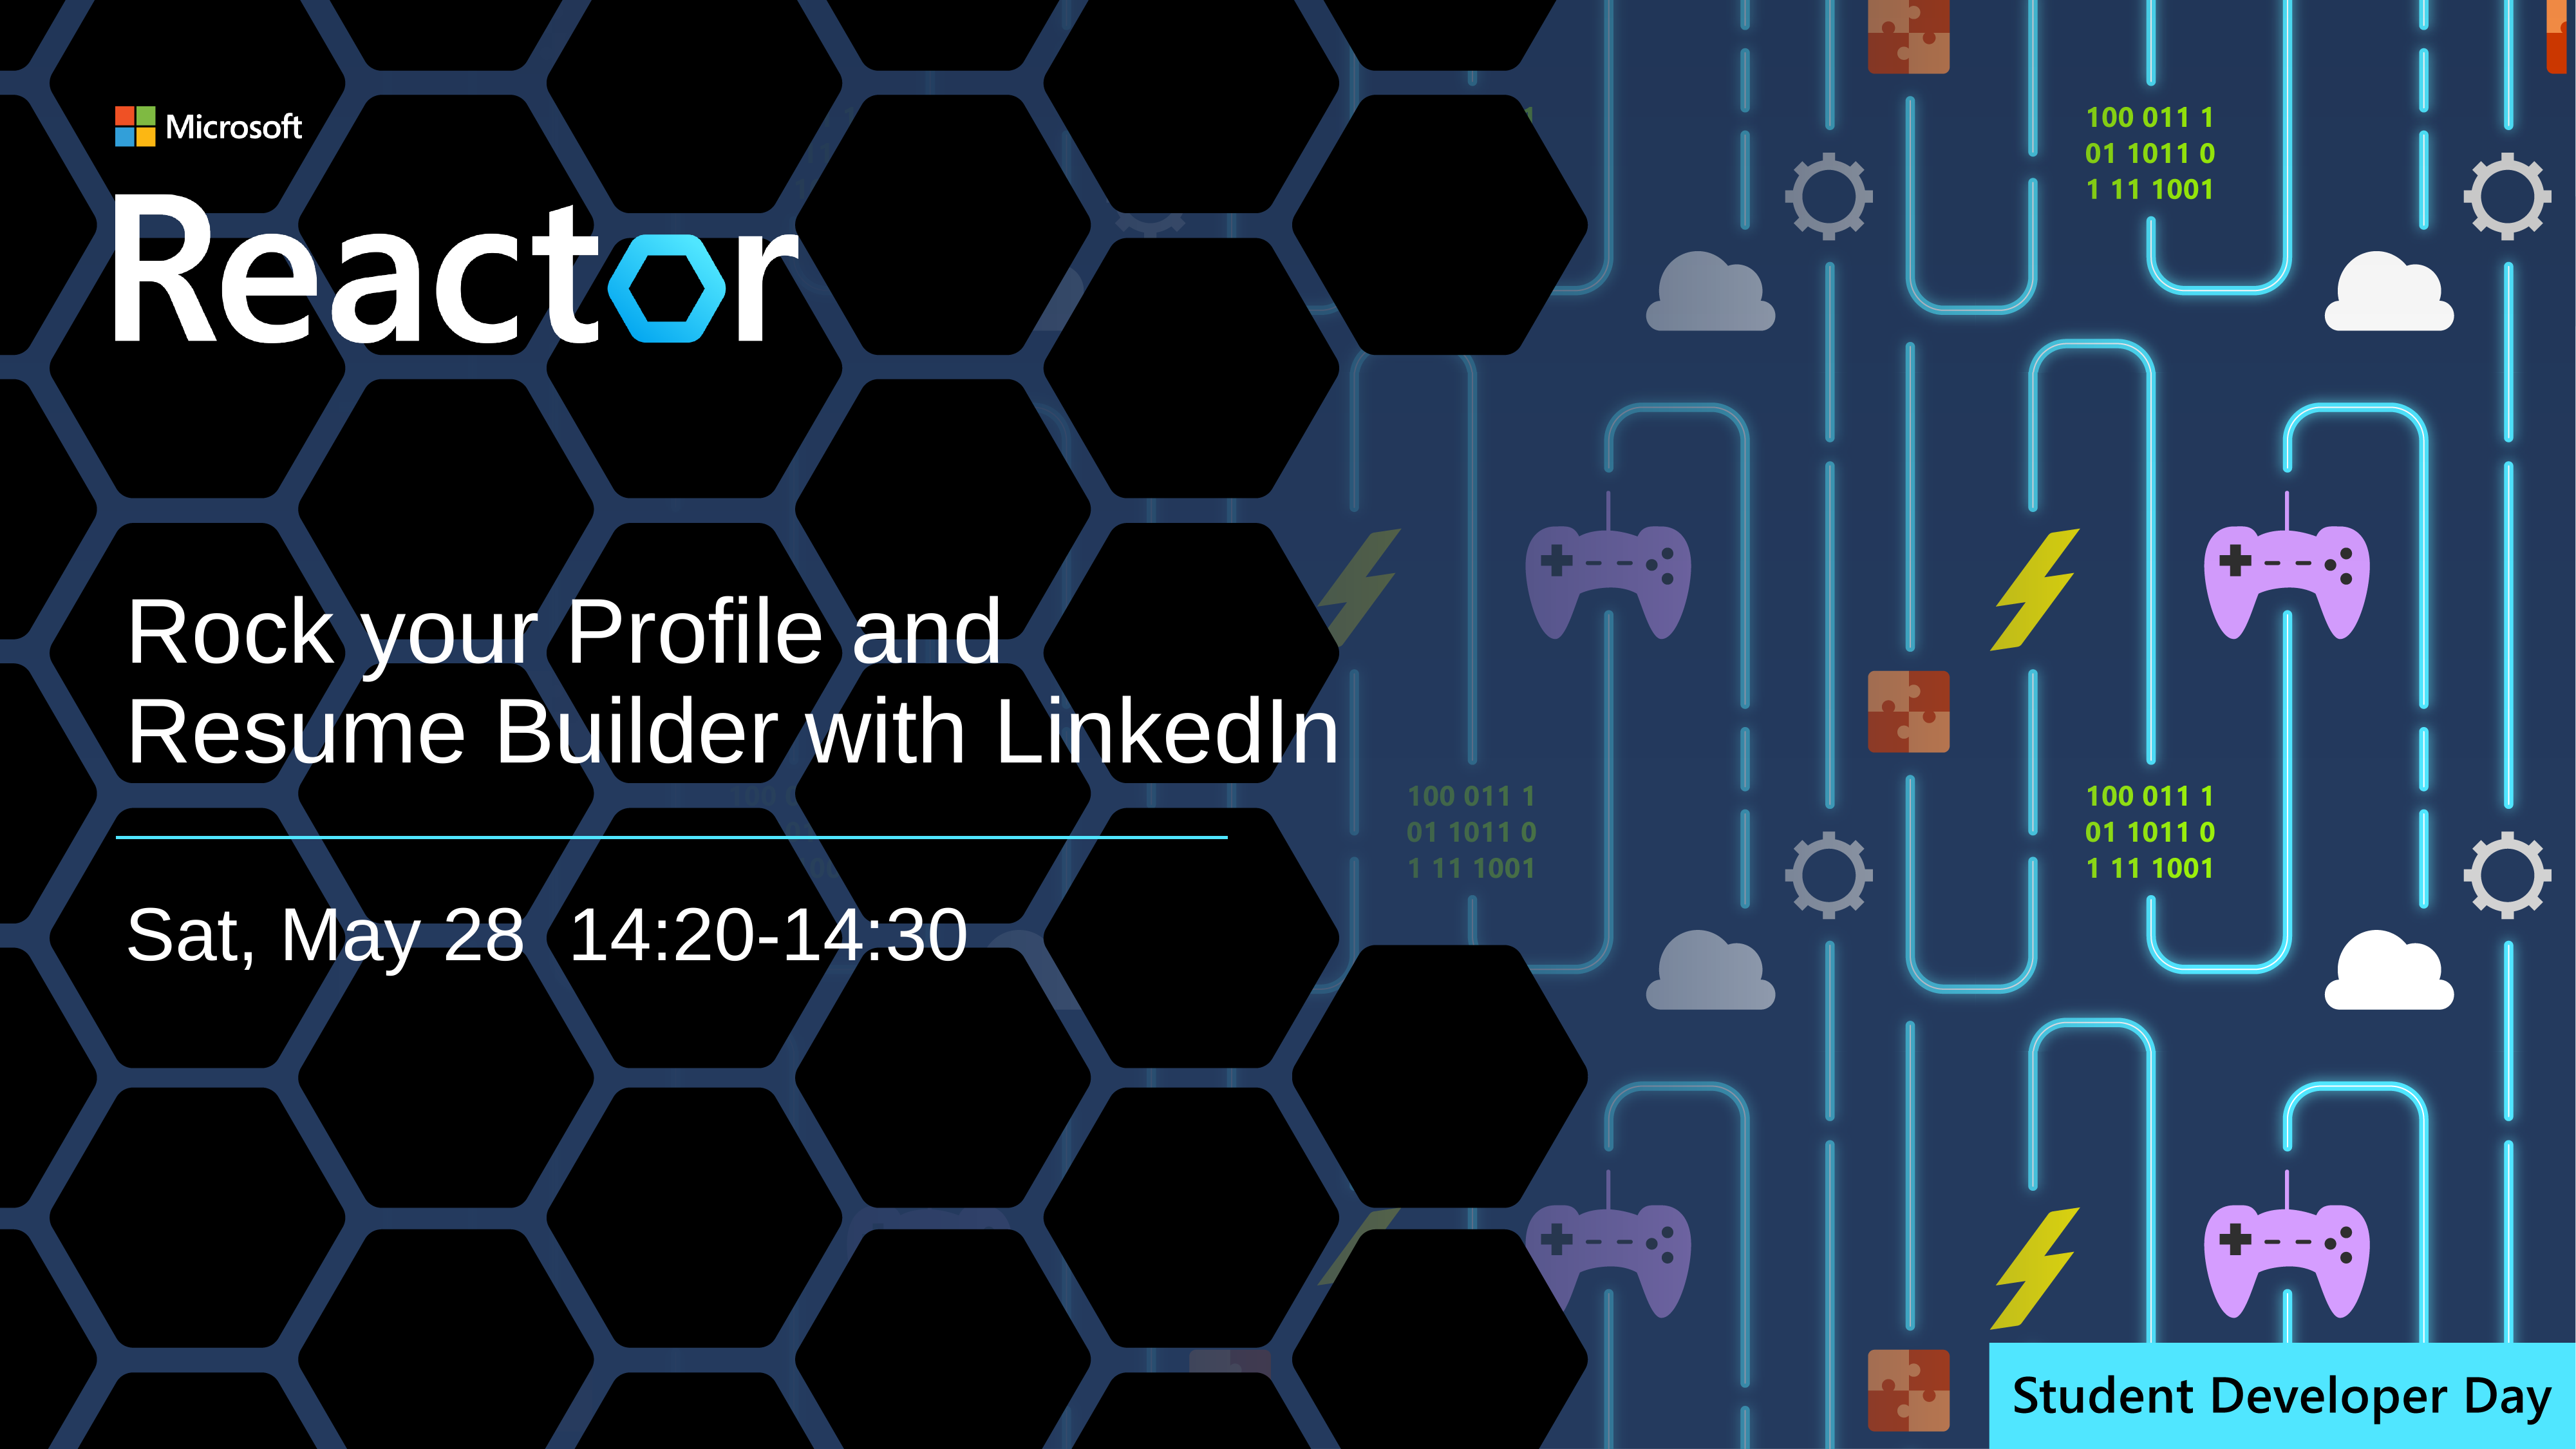

# Rock your Profile and Resume Builder with LinkedIn
Sat, May 28  14:20-14:30